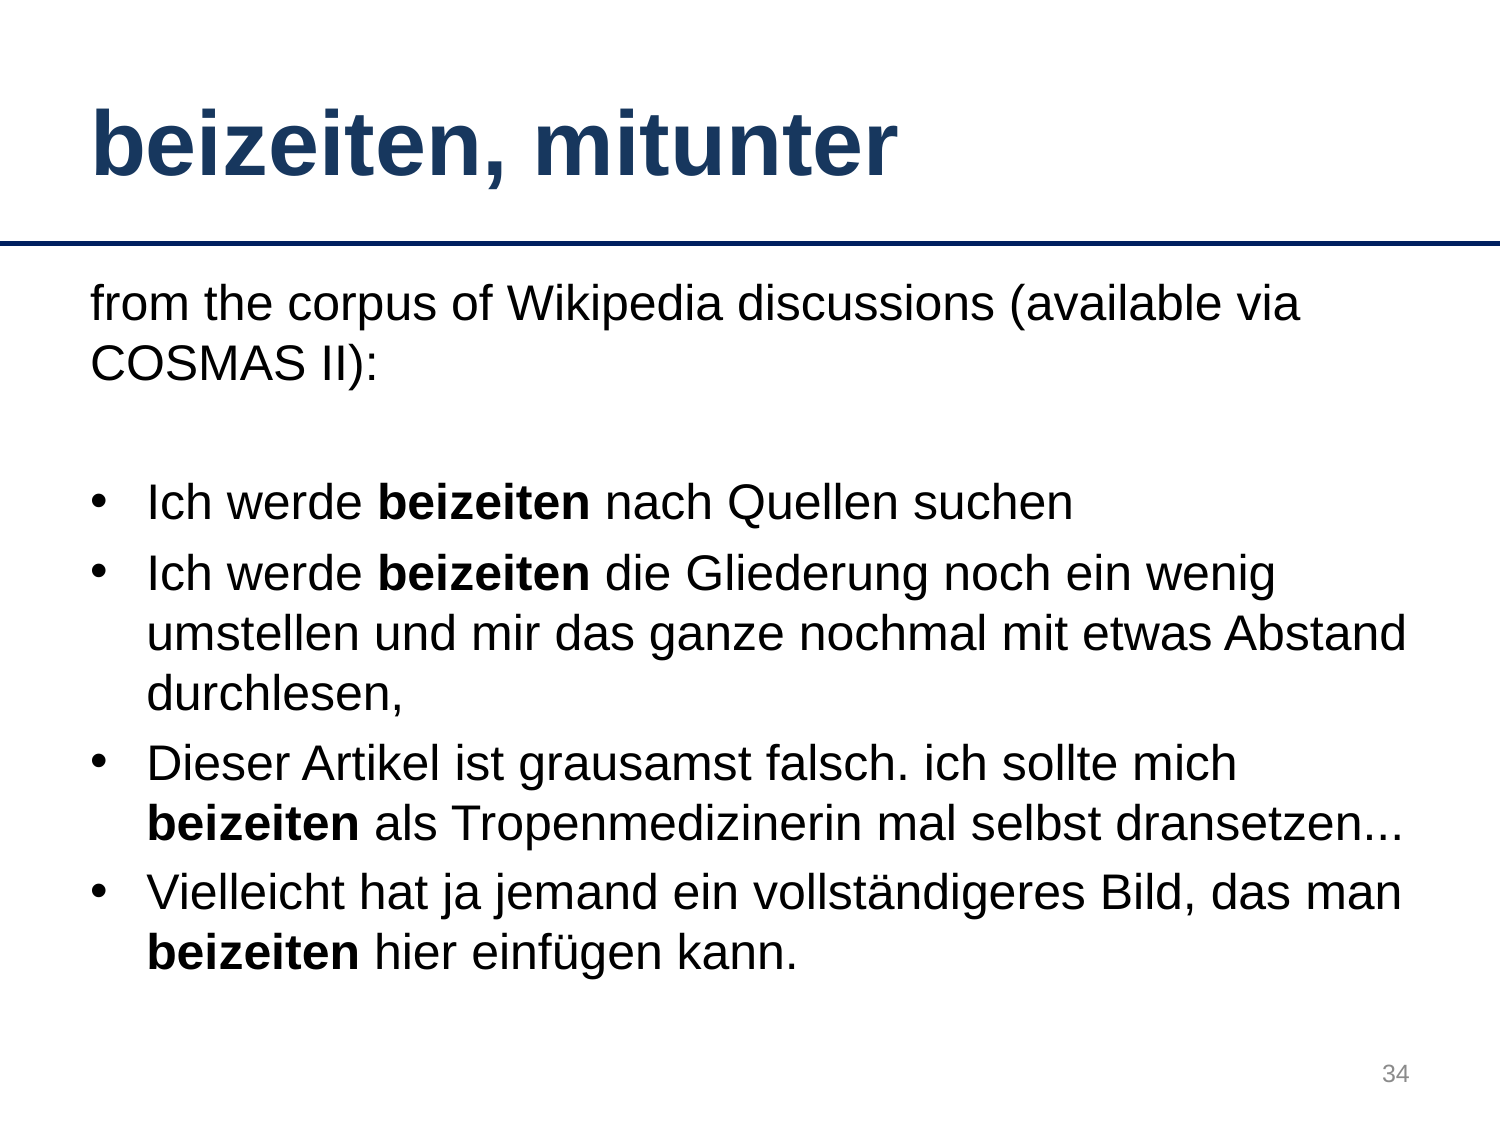

# beizeiten, mitunter
from the corpus of Wikipedia discussions (available via COSMAS II):

Ich werde beizeiten nach Quellen suchen
Ich werde beizeiten die Gliederung noch ein wenig umstellen und mir das ganze nochmal mit etwas Abstand durchlesen,
Dieser Artikel ist grausamst falsch. ich sollte mich beizeiten als Tropenmedizinerin mal selbst dransetzen...
Vielleicht hat ja jemand ein vollständigeres Bild, das man beizeiten hier einfügen kann.
34